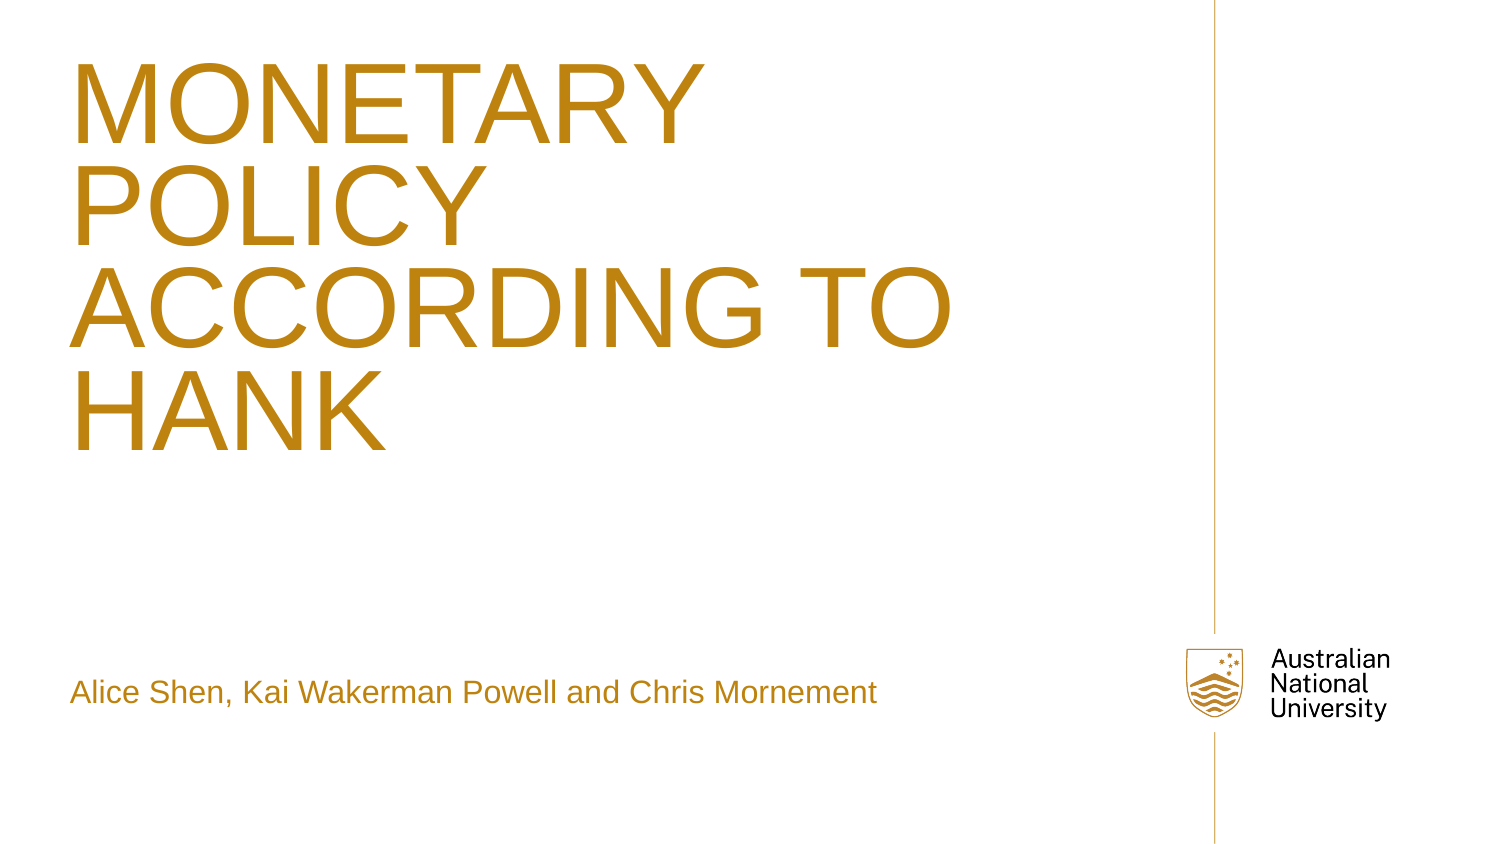

Monetary Policy According to HANK

Alice Shen, Kai Wakerman Powell and Chris Mornement